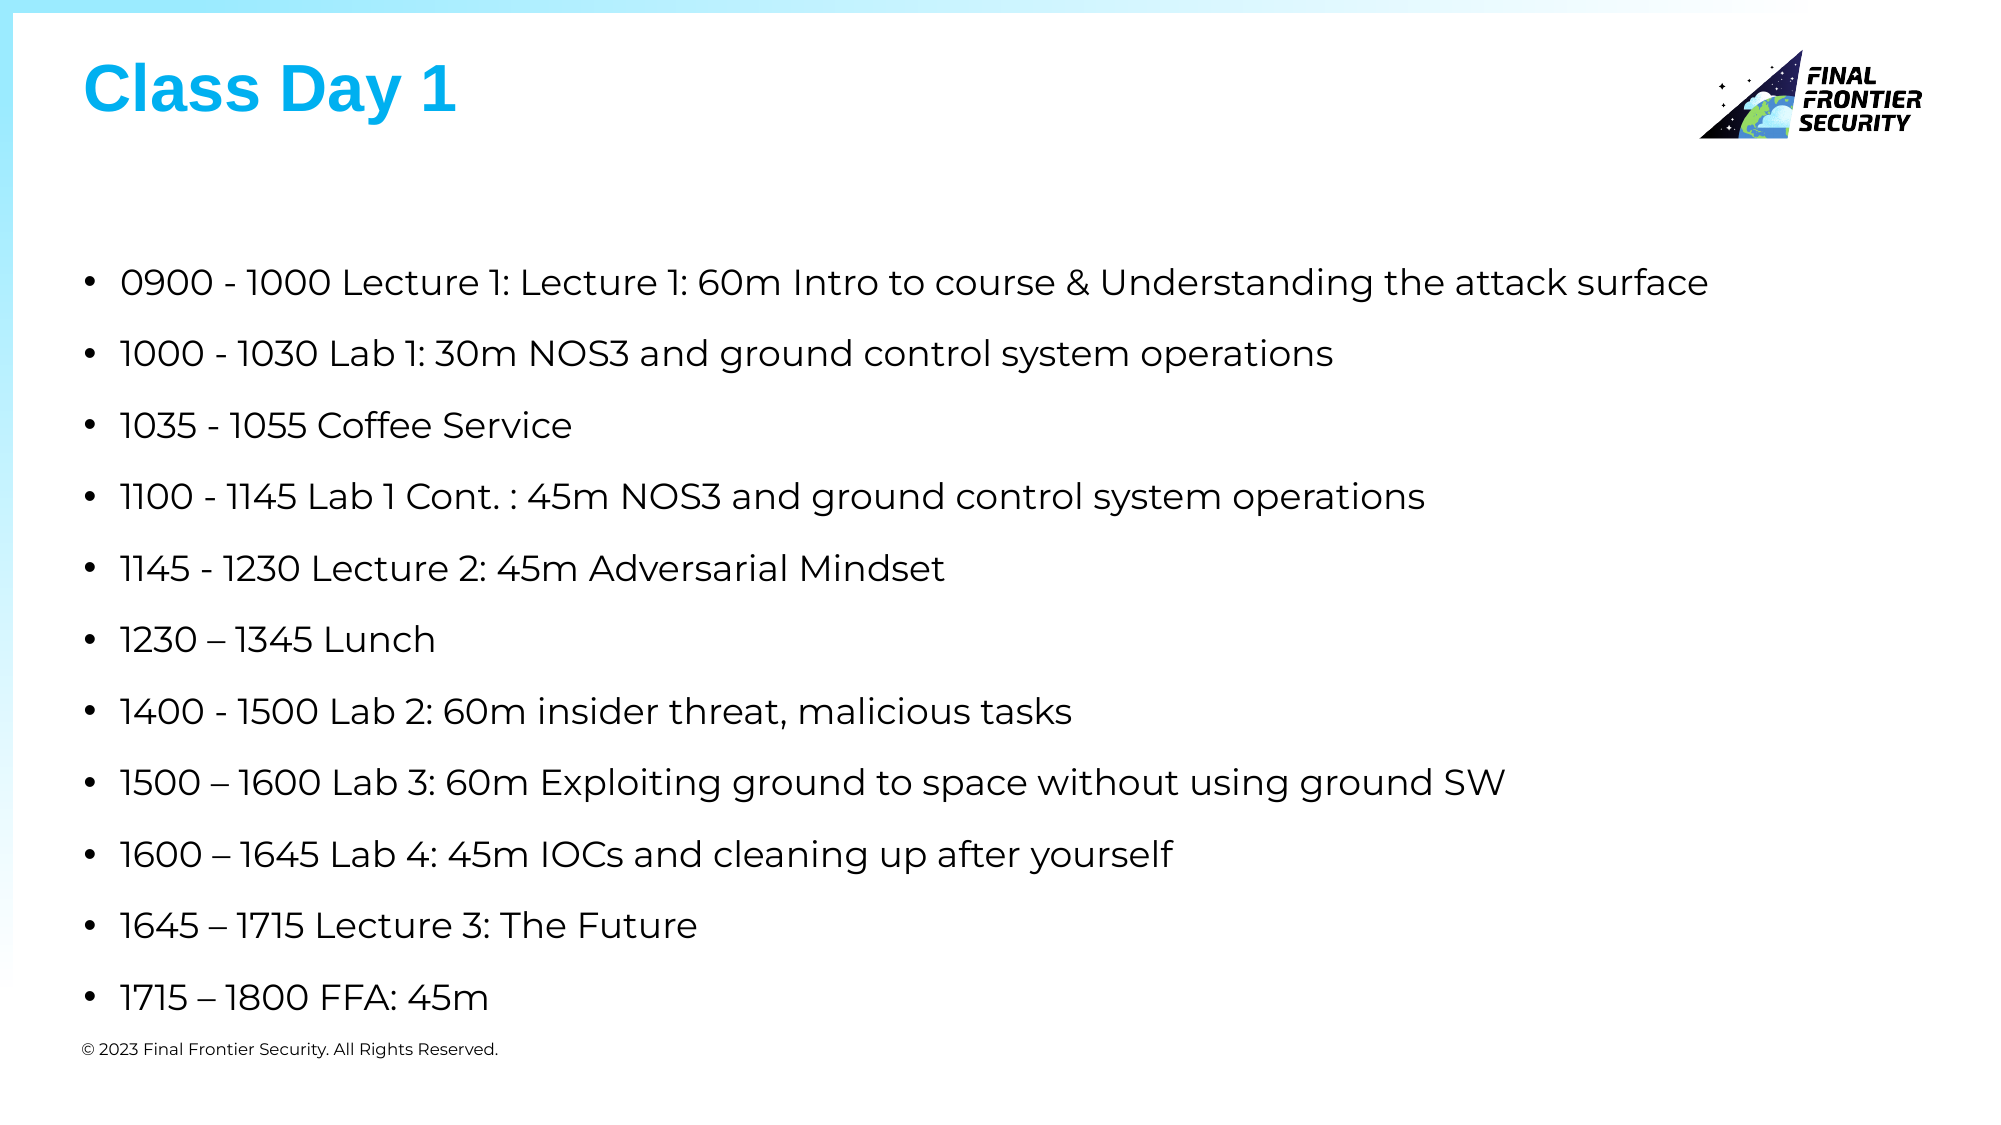

# Class Day 1
0900 - 1000 Lecture 1: Lecture 1: 60m Intro to course & Understanding the attack surface
1000 - 1030 Lab 1: 30m NOS3 and ground control system operations
1035 - 1055 Coffee Service
1100 - 1145 Lab 1 Cont. : 45m NOS3 and ground control system operations
1145 - 1230 Lecture 2: 45m Adversarial Mindset
1230 – 1345 Lunch
1400 - 1500 Lab 2: 60m insider threat, malicious tasks
1500 – 1600 Lab 3: 60m Exploiting ground to space without using ground SW
1600 – 1645 Lab 4: 45m IOCs and cleaning up after yourself
1645 – 1715 Lecture 3: The Future
1715 – 1800 FFA: 45m